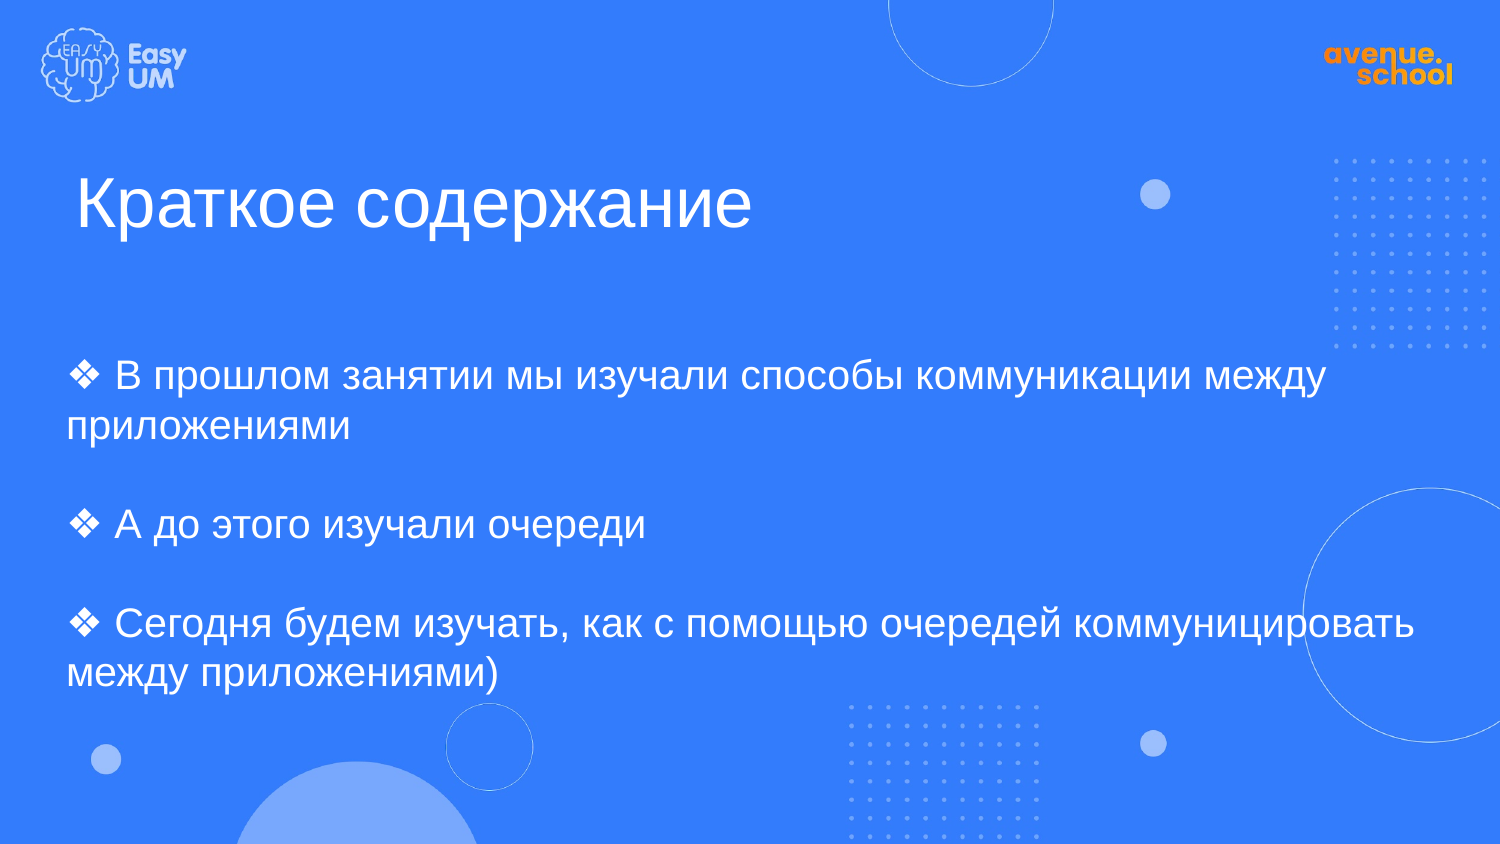

Краткое содержание
# ❖ В прошлом занятии мы изучали способы коммуникации между приложениями ❖ А до этого изучали очереди ❖ Сегодня будем изучать, как с помощью очередей коммуницировать между приложениями)